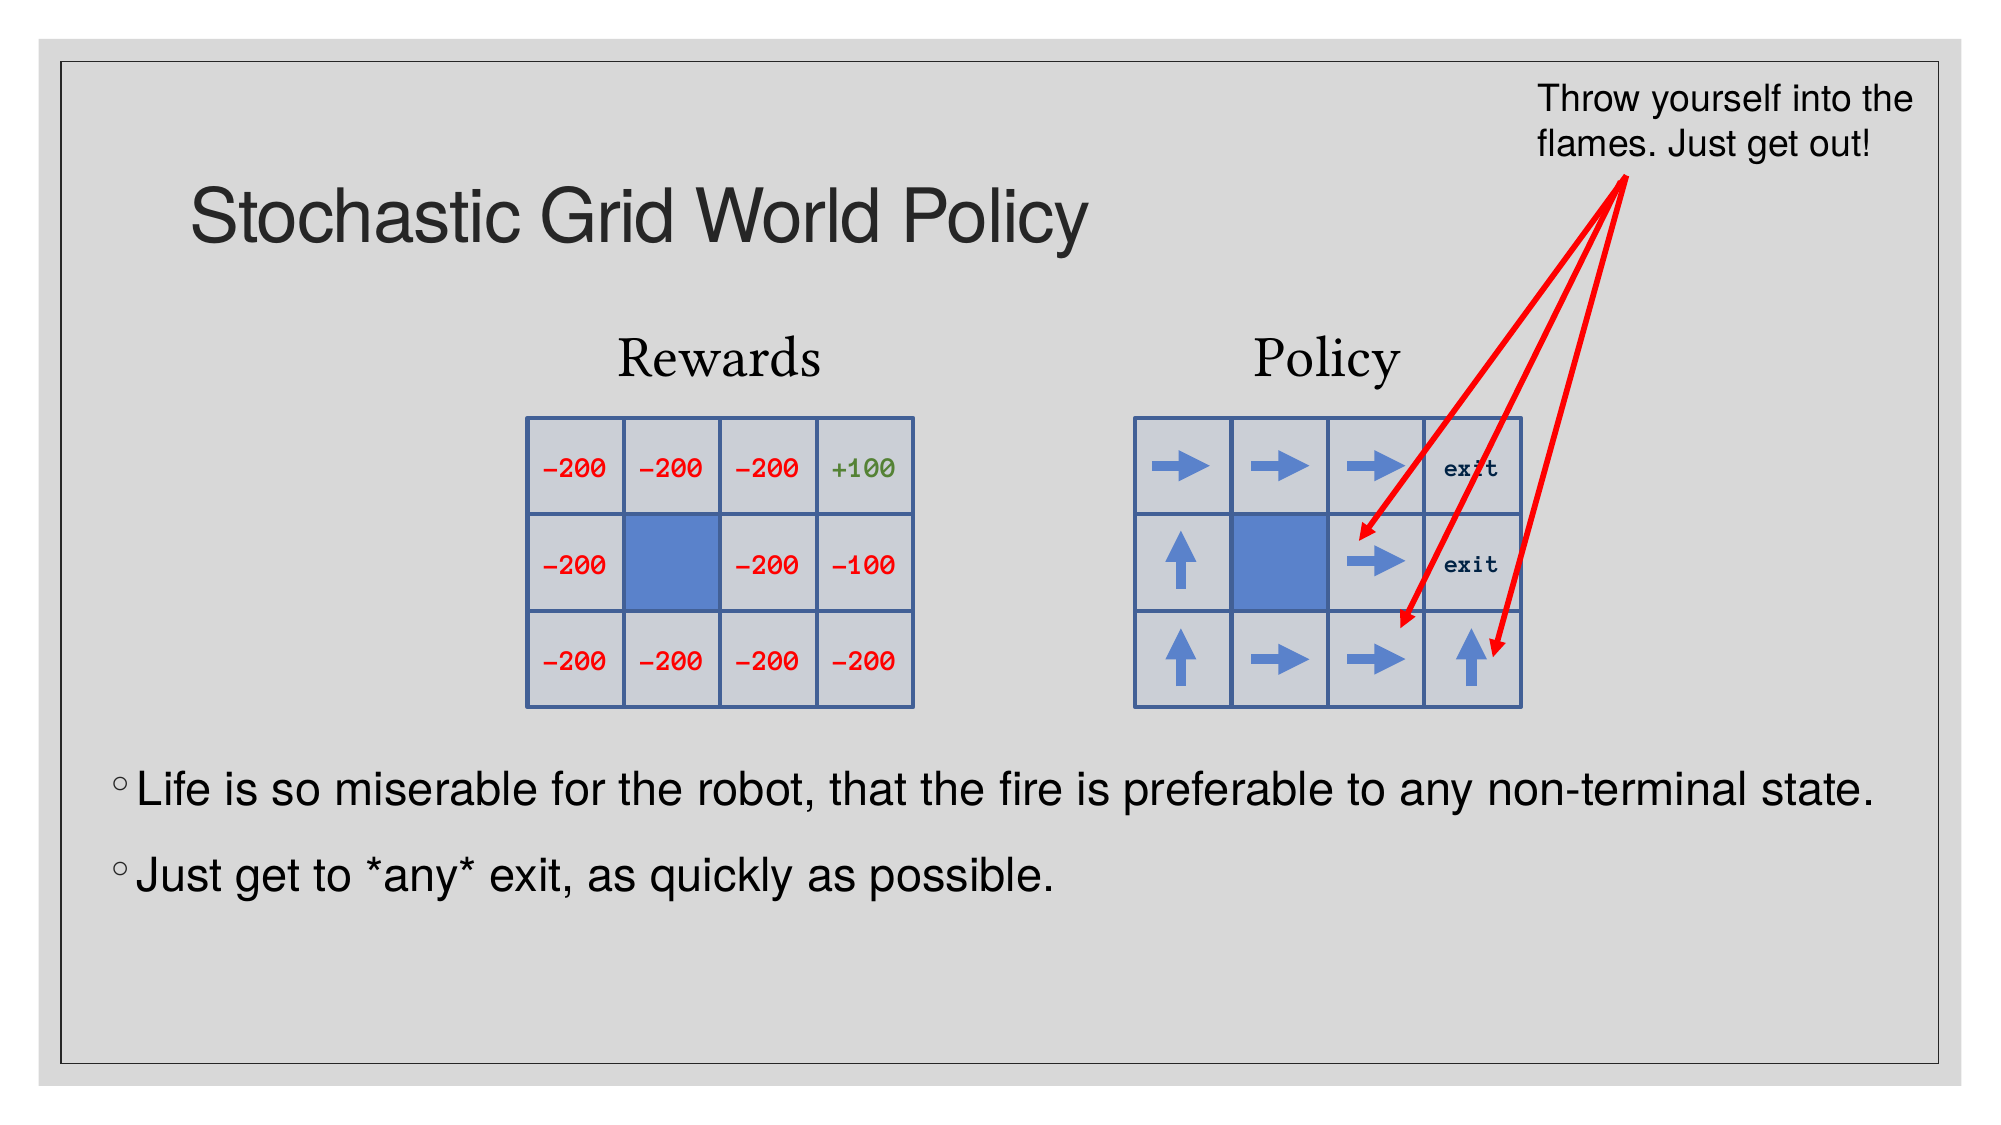

Throw yourself into the flames. Just get out!
# Stochastic Grid World Policy
Rewards
Policy
exit

exit

+100
-200
-200
-200
-100
-200

-200
-200
-200
-200
-200
Life is so miserable for the robot, that the fire is preferable to any non-terminal state.
Just get to *any* exit, as quickly as possible.